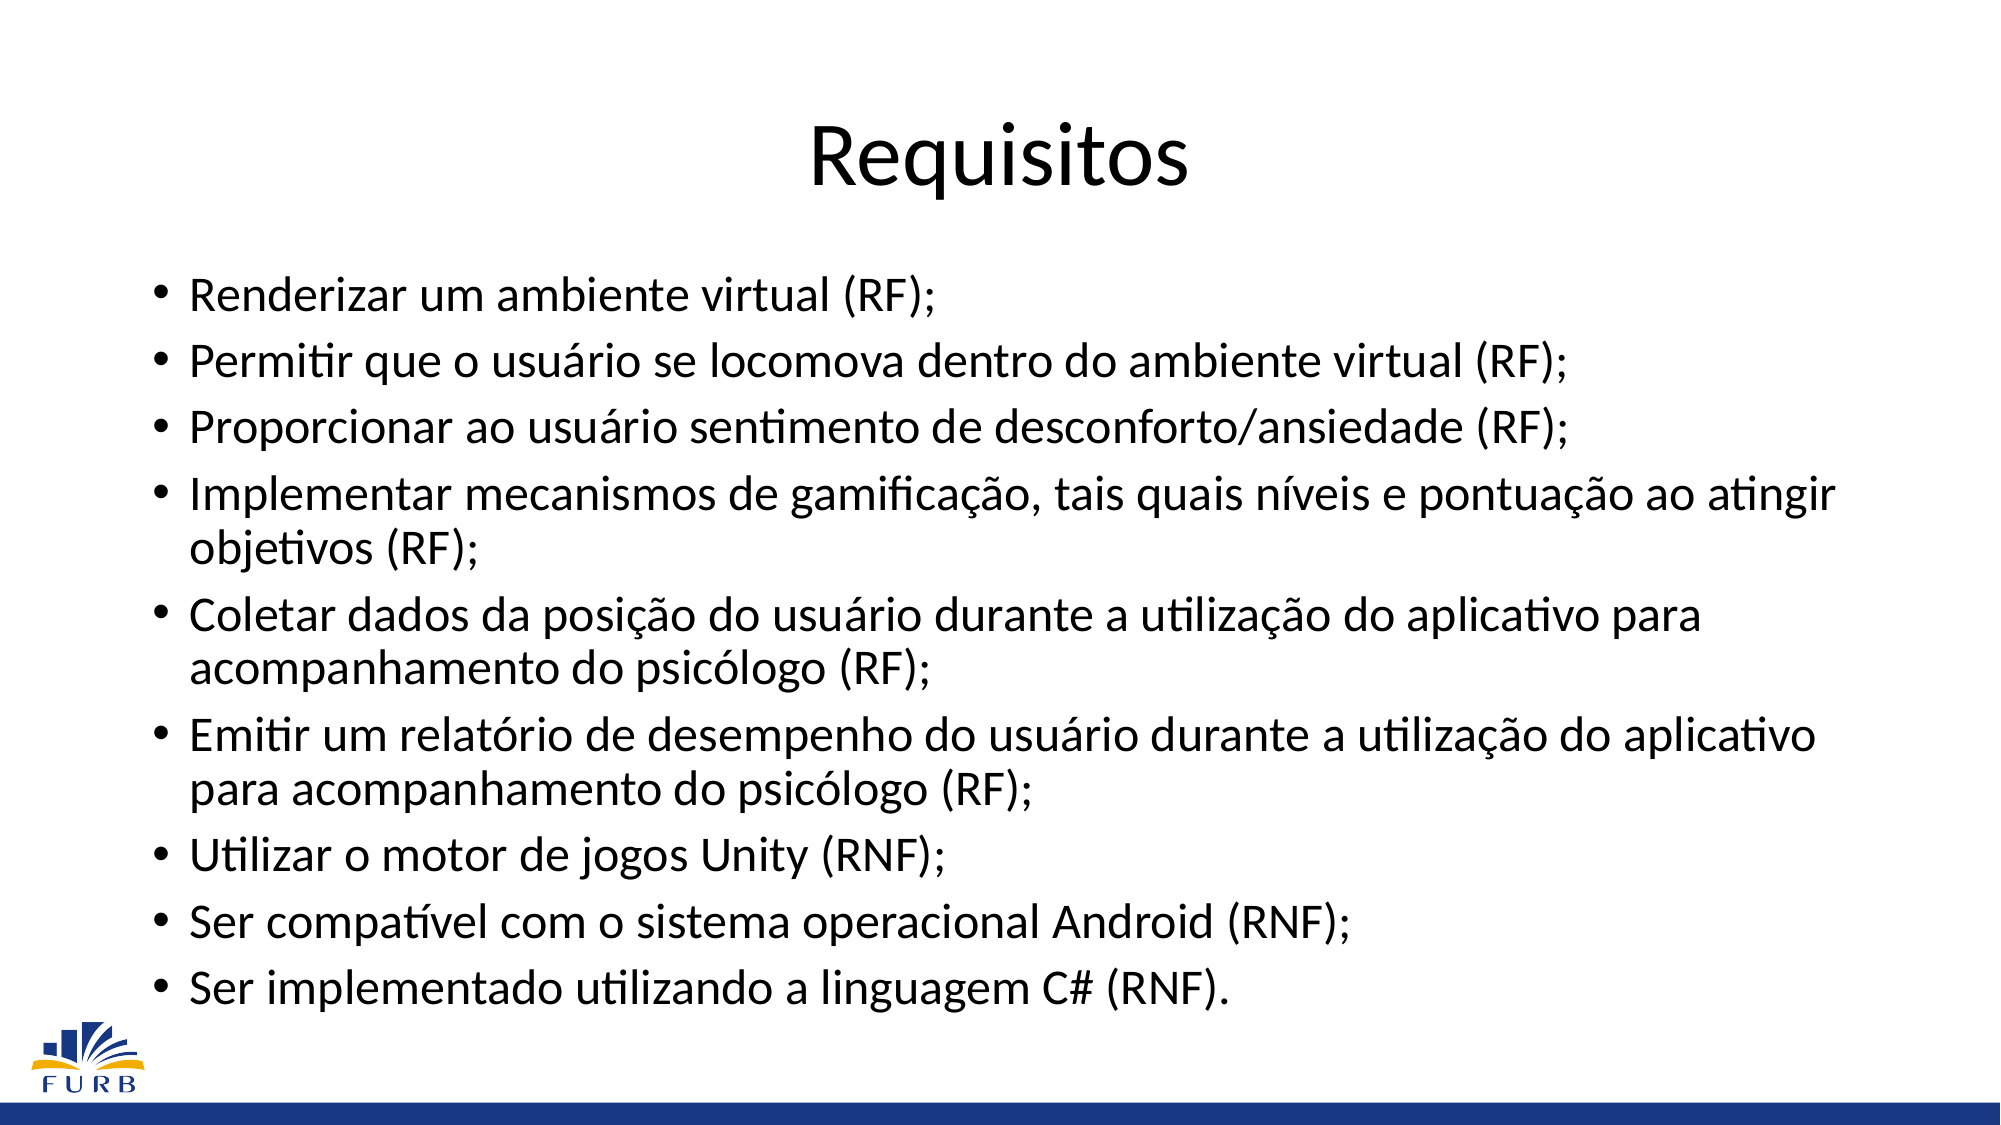

# Requisitos
Renderizar um ambiente virtual (RF);
Permitir que o usuário se locomova dentro do ambiente virtual (RF);
Proporcionar ao usuário sentimento de desconforto/ansiedade (RF);
Implementar mecanismos de gamificação, tais quais níveis e pontuação ao atingir objetivos (RF);
Coletar dados da posição do usuário durante a utilização do aplicativo para acompanhamento do psicólogo (RF);
Emitir um relatório de desempenho do usuário durante a utilização do aplicativo para acompanhamento do psicólogo (RF);
Utilizar o motor de jogos Unity (RNF);
Ser compatível com o sistema operacional Android (RNF);
Ser implementado utilizando a linguagem C# (RNF).